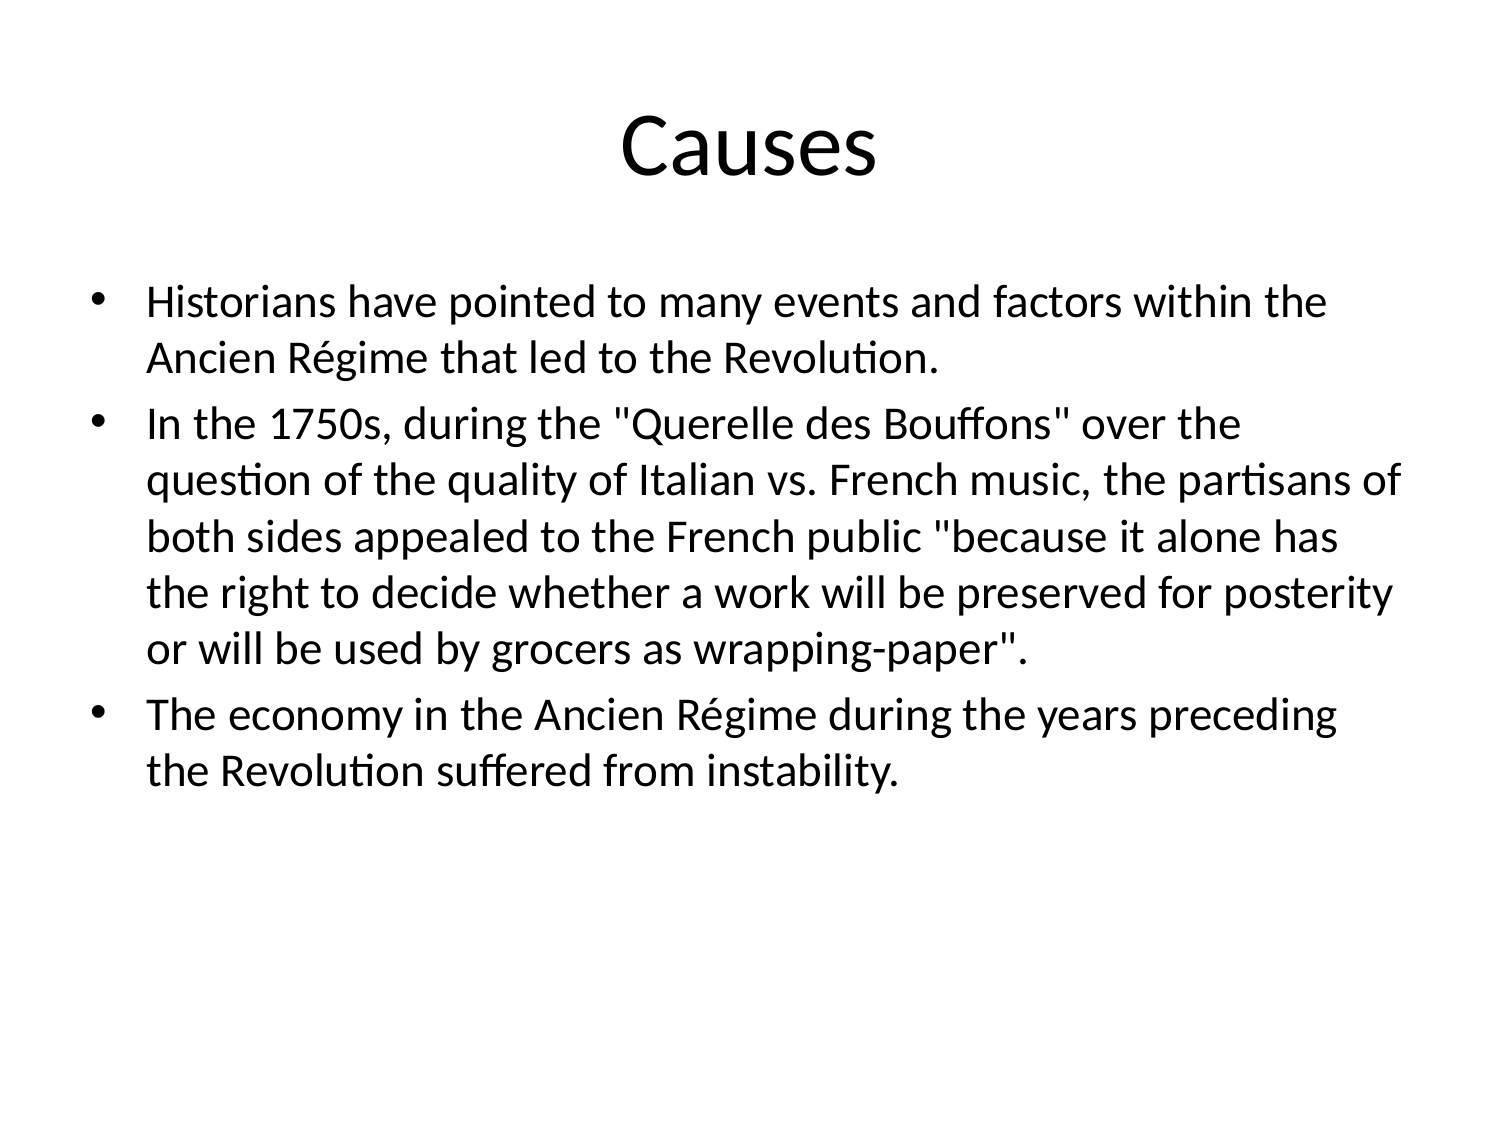

# Causes
Historians have pointed to many events and factors within the Ancien Régime that led to the Revolution.
In the 1750s, during the "Querelle des Bouffons" over the question of the quality of Italian vs. French music, the partisans of both sides appealed to the French public "because it alone has the right to decide whether a work will be preserved for posterity or will be used by grocers as wrapping-paper".
The economy in the Ancien Régime during the years preceding the Revolution suffered from instability.